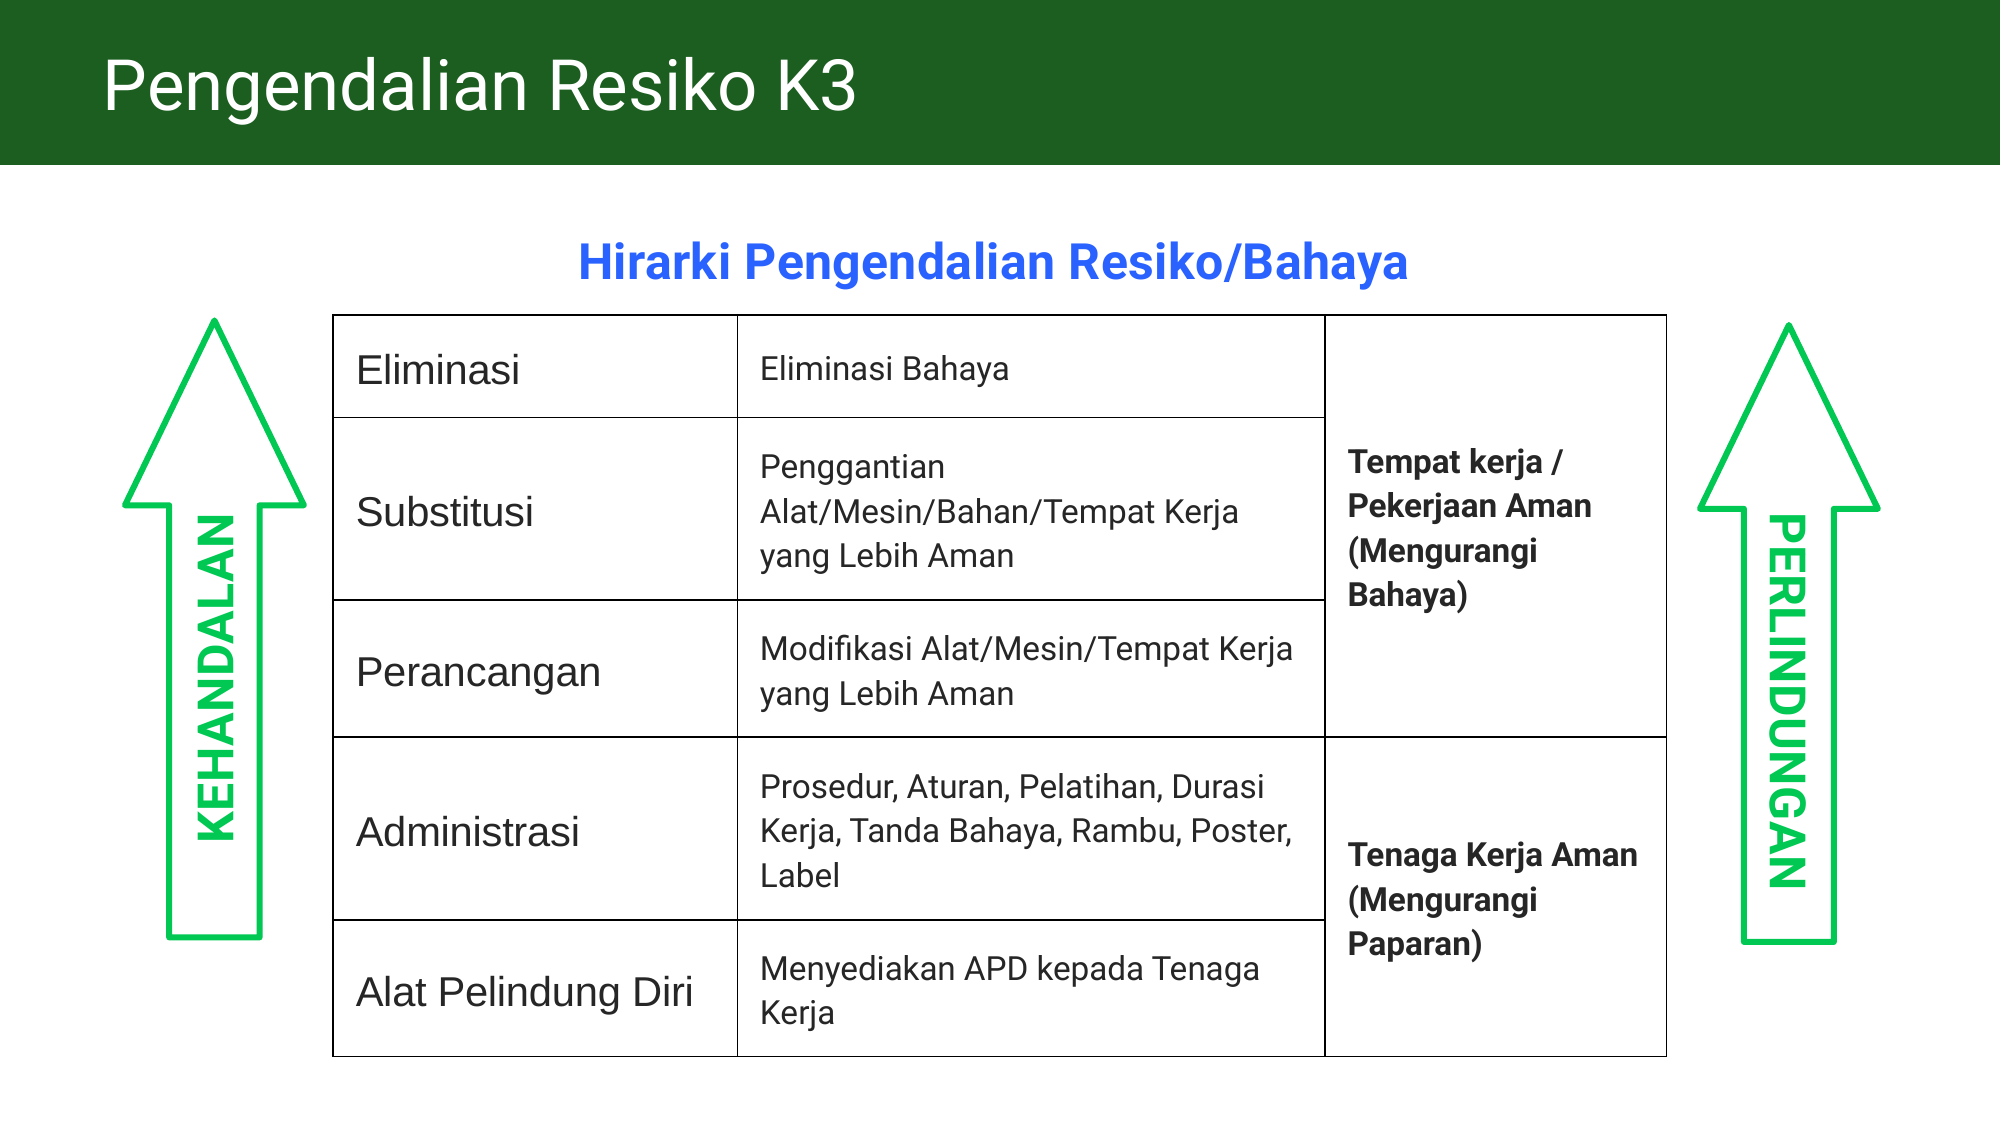

# Pengendalian Resiko K3
| Hirarki Pengendalian Resiko/Bahaya |  |  |
| --- | --- | --- |
| Eliminasi | Eliminasi Bahaya | Tempat kerja / Pekerjaan Aman (Mengurangi Bahaya) |
| Substitusi | Penggantian Alat/Mesin/Bahan/Tempat Kerja yang Lebih Aman |  |
| Perancangan | Modifikasi Alat/Mesin/Tempat Kerja yang Lebih Aman |  |
| Administrasi | Prosedur, Aturan, Pelatihan, Durasi Kerja, Tanda Bahaya, Rambu, Poster, Label | Tenaga Kerja Aman (Mengurangi Paparan) |
| Alat Pelindung Diri | Menyediakan APD kepada Tenaga Kerja |  |

KEHANDALAN
PERLINDUNGAN